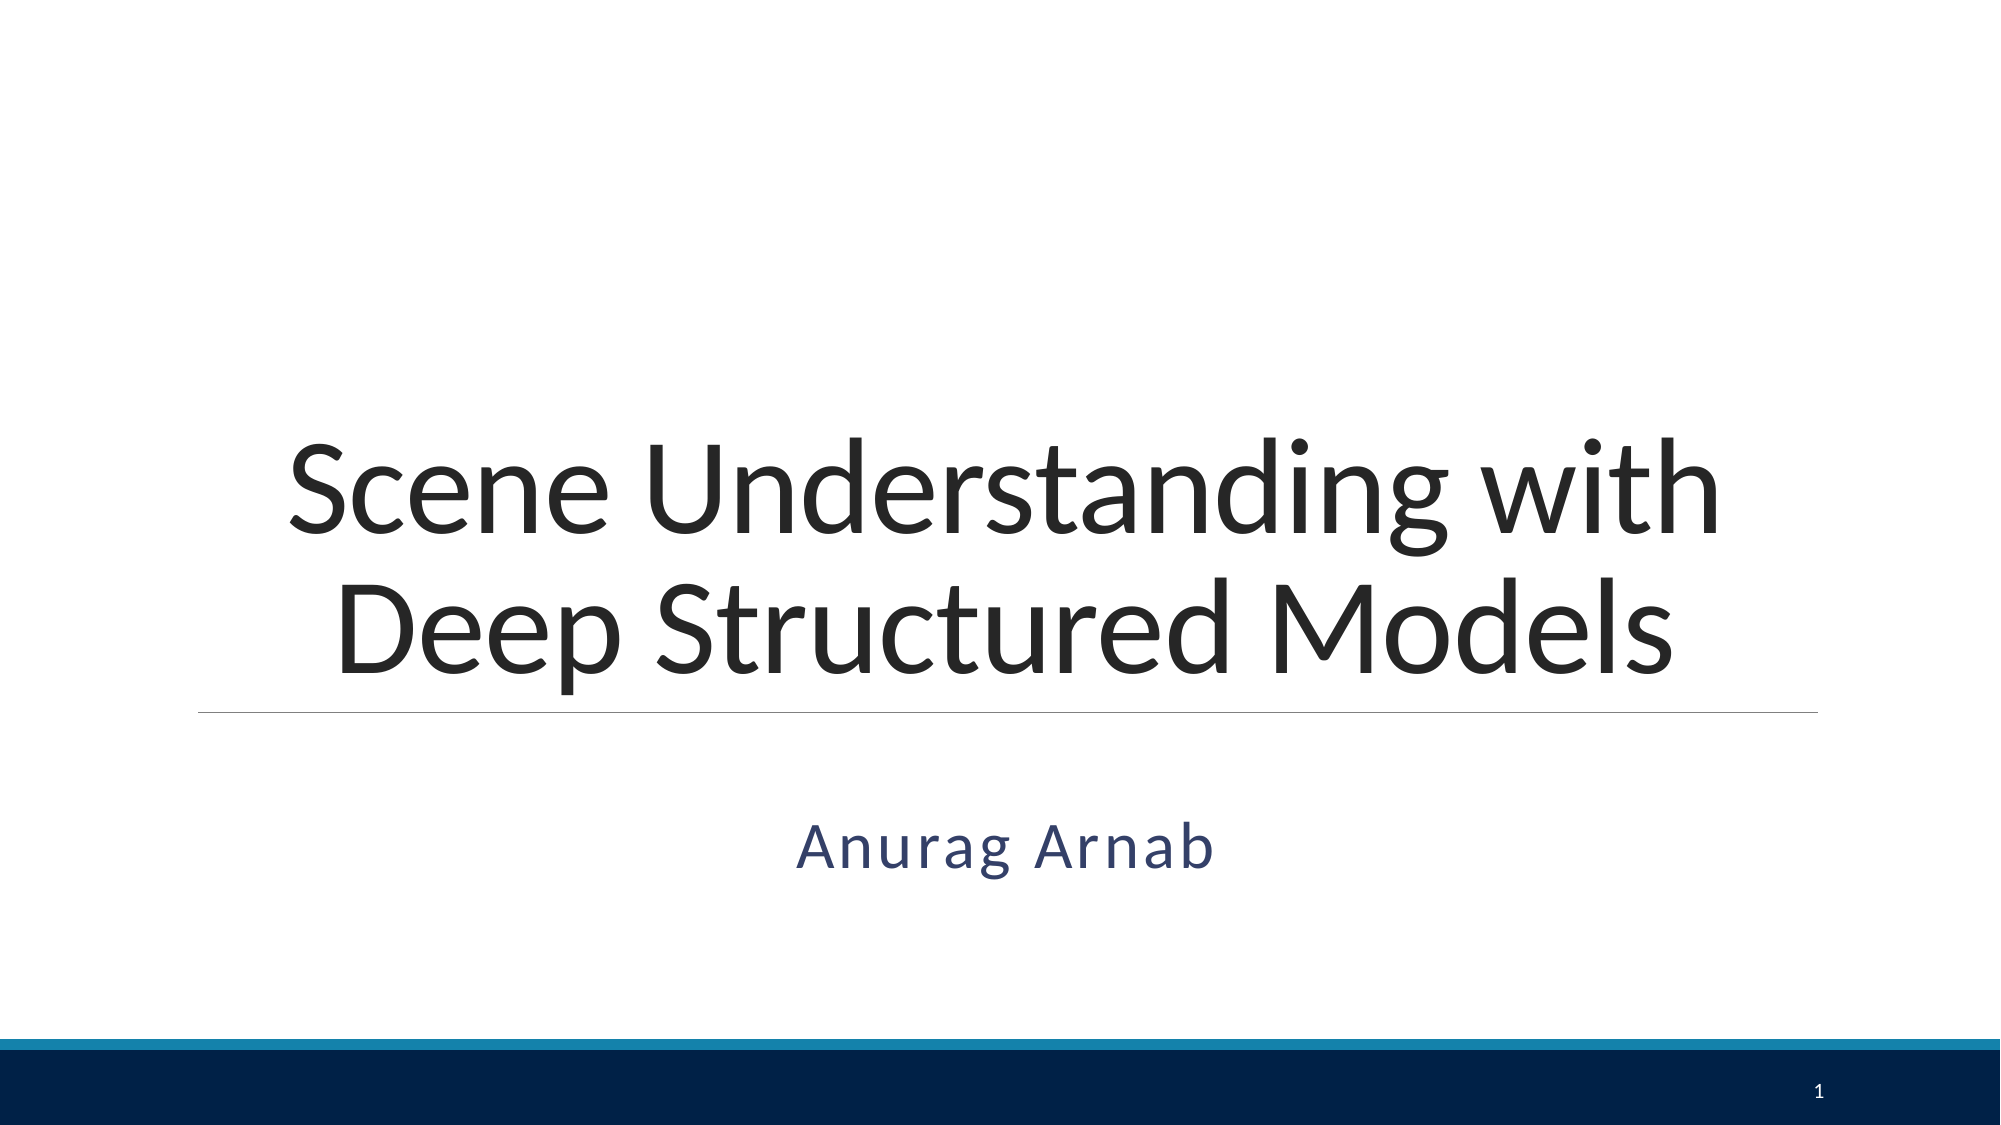

# Scene Understanding with Deep Structured Models
Anurag Arnab
1